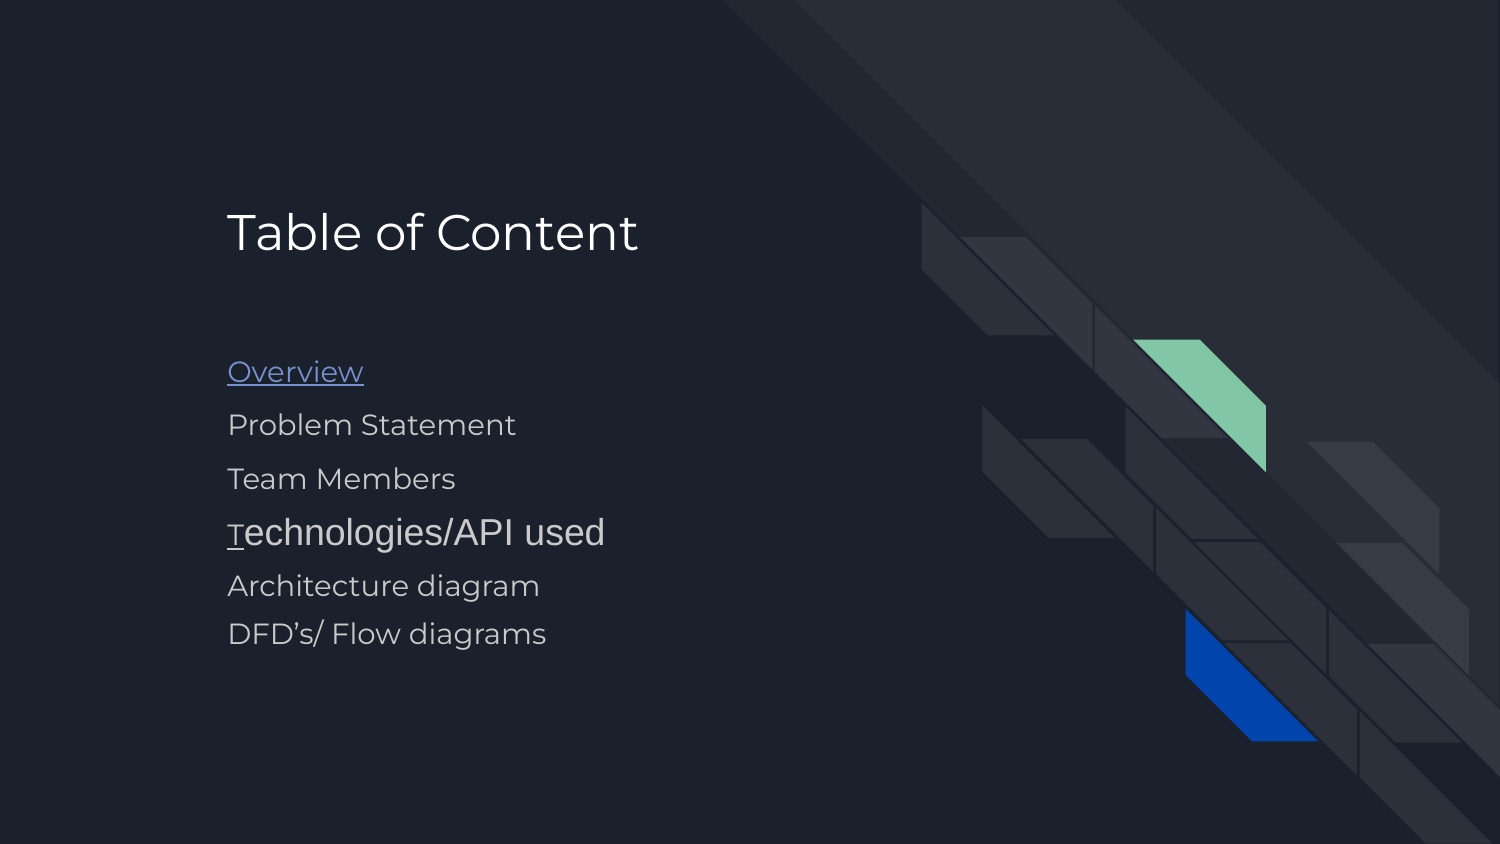

# Table of Content
Overview

Problem Statement

Team Members
Technologies/API used
Architecture diagram
DFD’s/ Flow diagrams